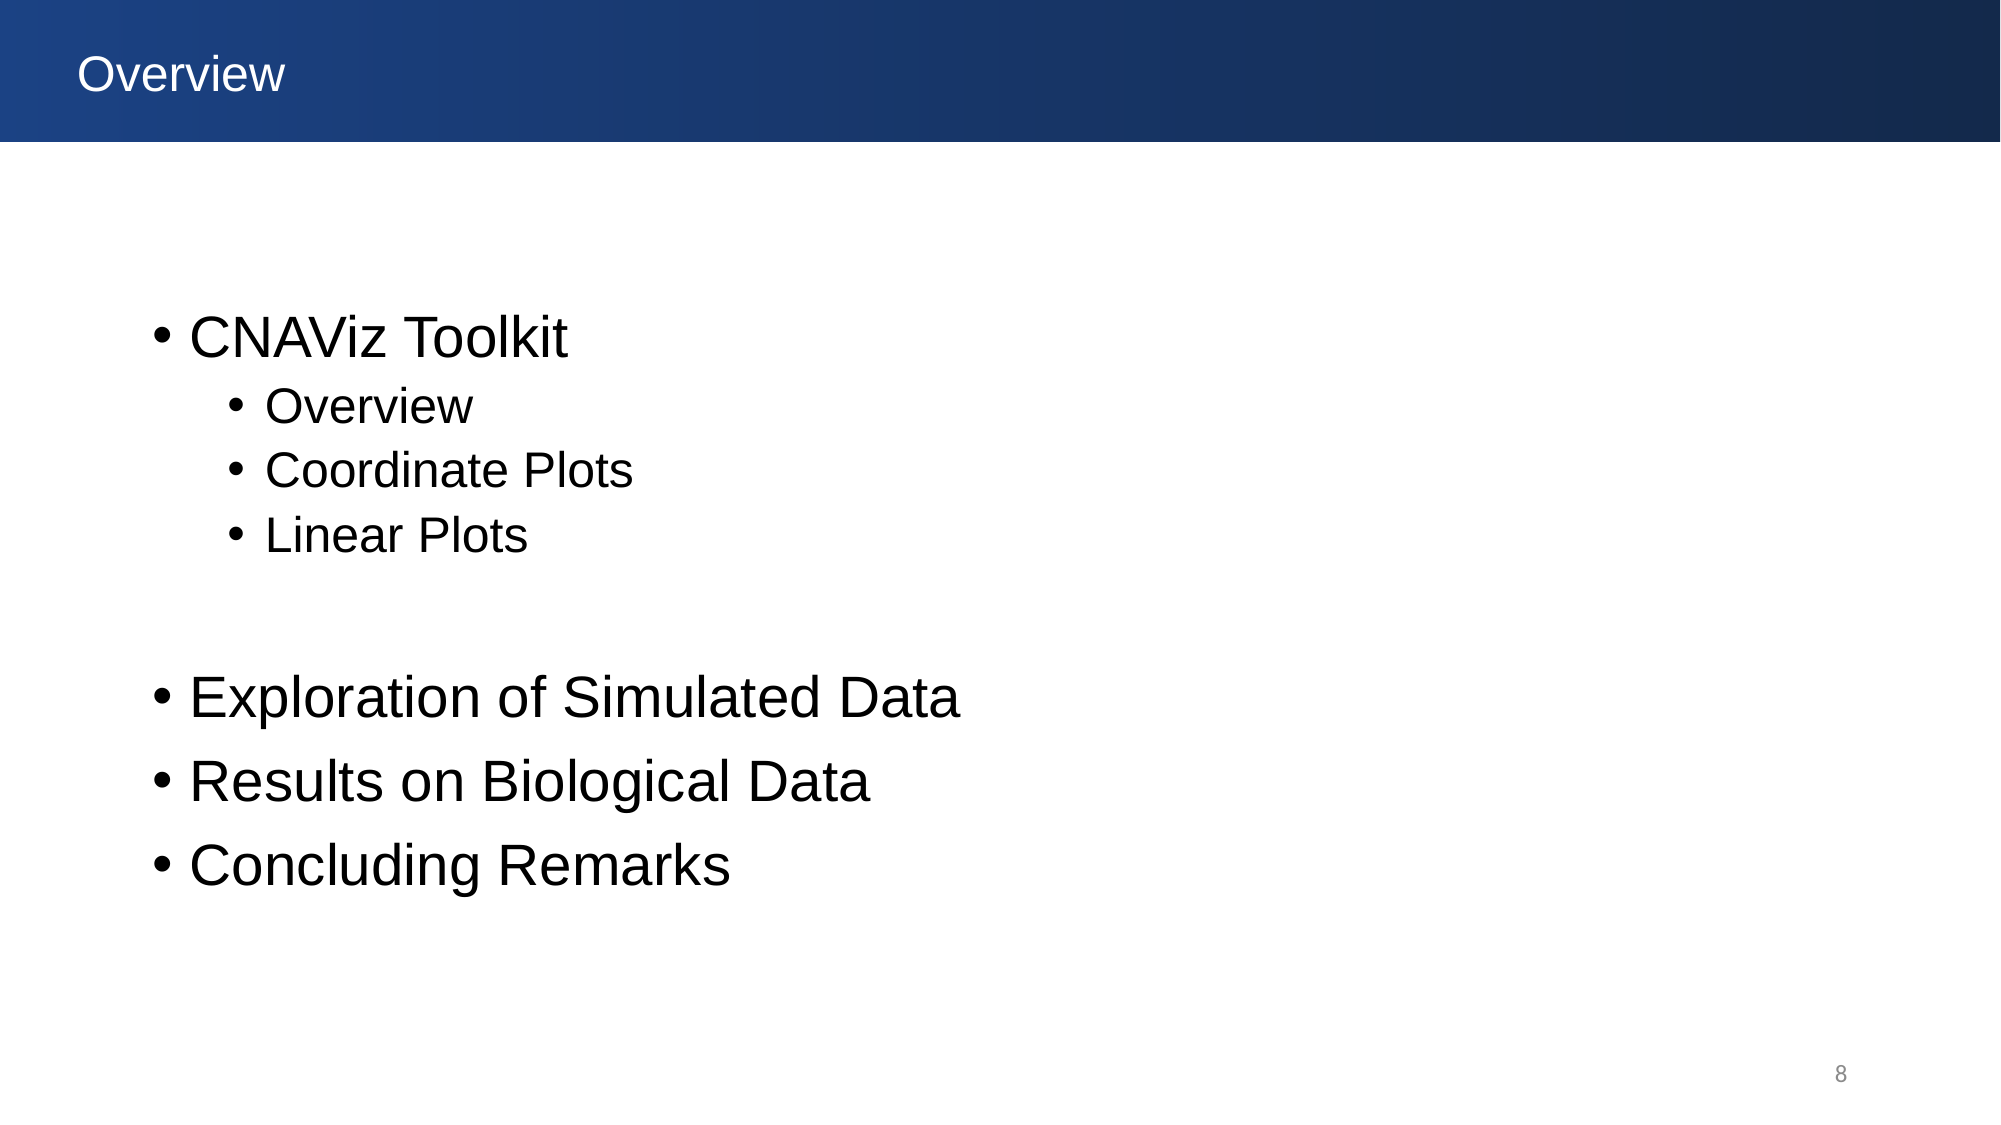

Overview
CNAViz Toolkit
Overview
Coordinate Plots
Linear Plots

Exploration of Simulated Data
Results on Biological Data
Concluding Remarks

8